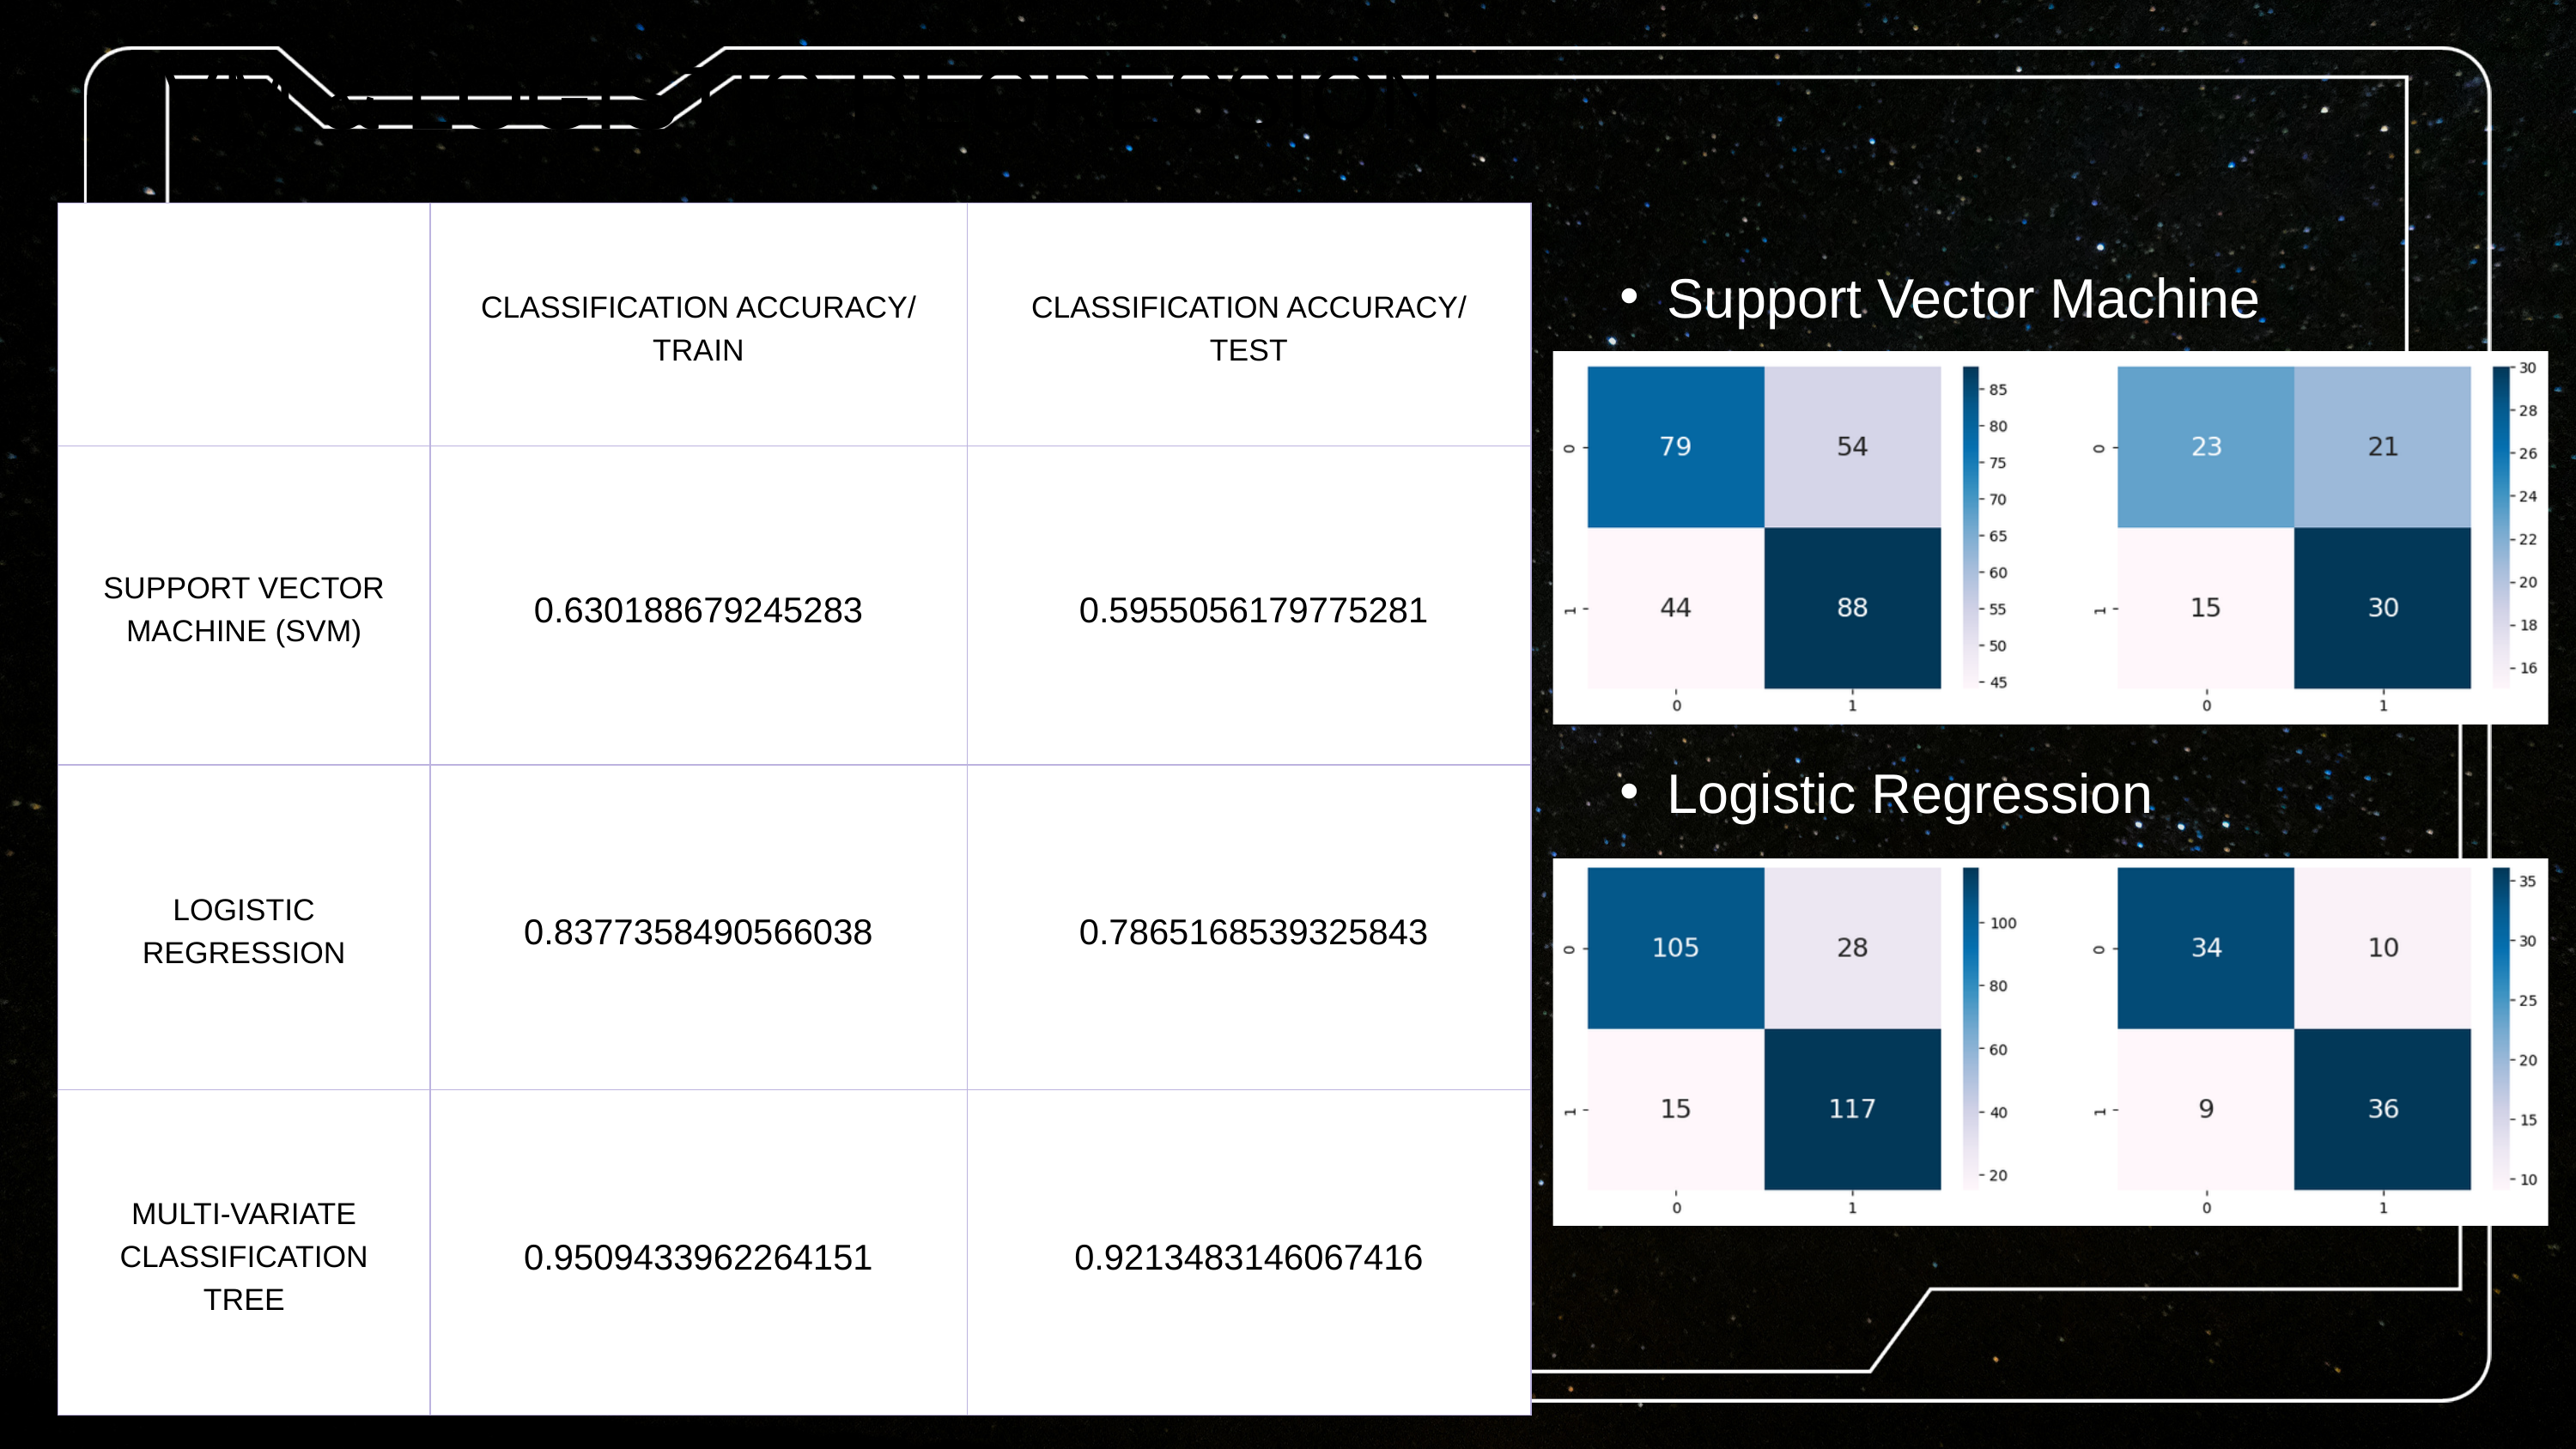

SVM & LOGISTIC REGRESSION
|  | CLASSIFICATION ACCURACY/ TRAIN | CLASSIFICATION ACCURACY/ TEST |
| --- | --- | --- |
| SUPPORT VECTOR MACHINE (SVM) | 0.630188679245283 | 0.5955056179775281 |
| LOGISTIC REGRESSION | 0.8377358490566038 | 0.7865168539325843 |
| MULTI-VARIATE CLASSIFICATION TREE | 0.9509433962264151 | 0.9213483146067416 |
Support Vector Machine

Logistic Regression